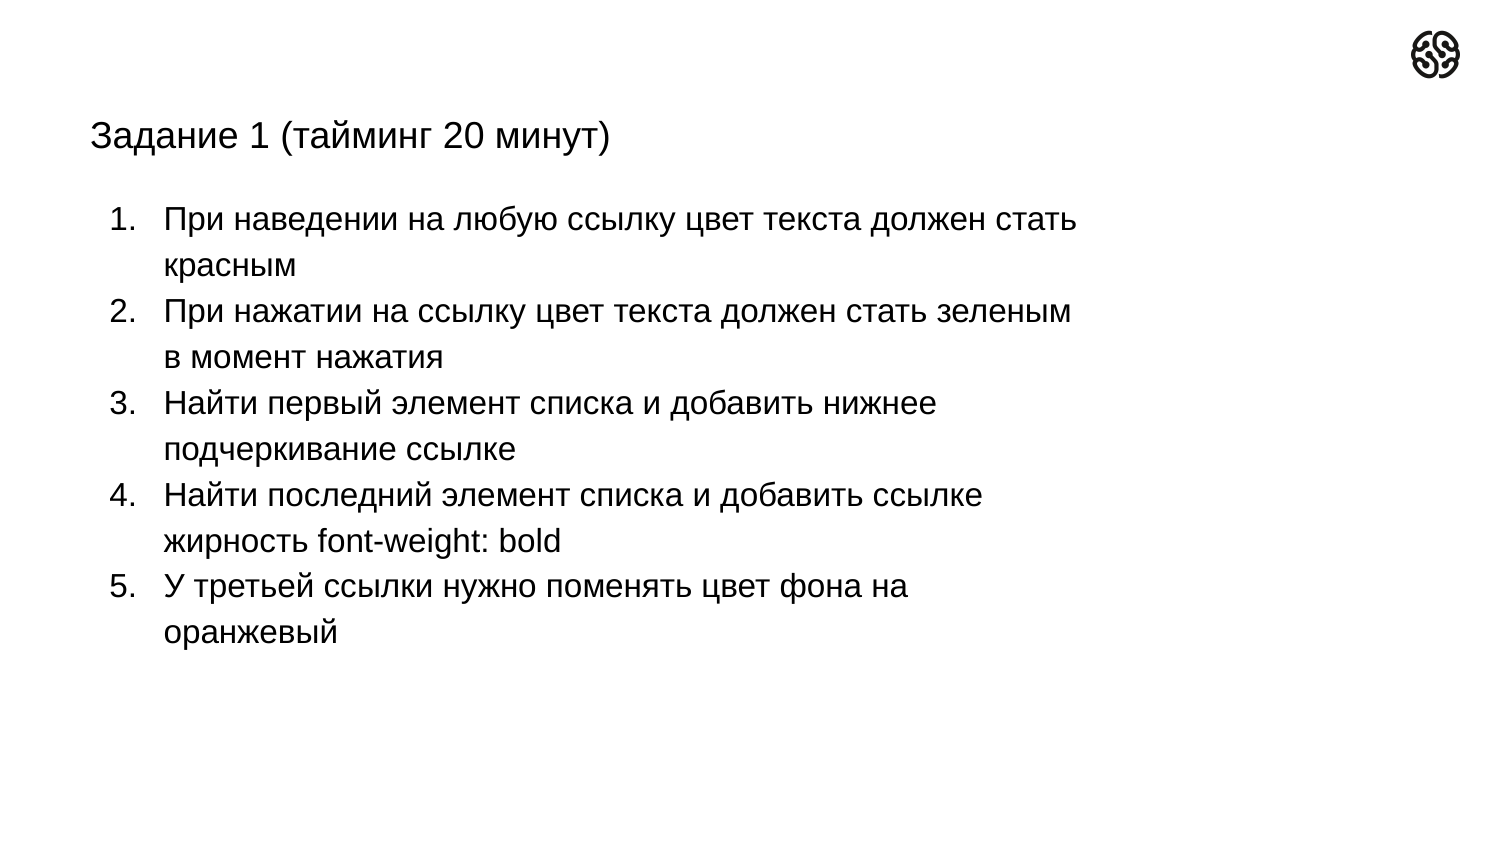

# Задание 1 (тайминг 20 минут)
При наведении на любую ссылку цвет текста должен стать красным
При нажатии на ссылку цвет текста должен стать зеленым в момент нажатия
Найти первый элемент списка и добавить нижнее подчеркивание ссылке
Найти последний элемент списка и добавить ссылке жирность font-weight: bold
У третьей ссылки нужно поменять цвет фона на оранжевый